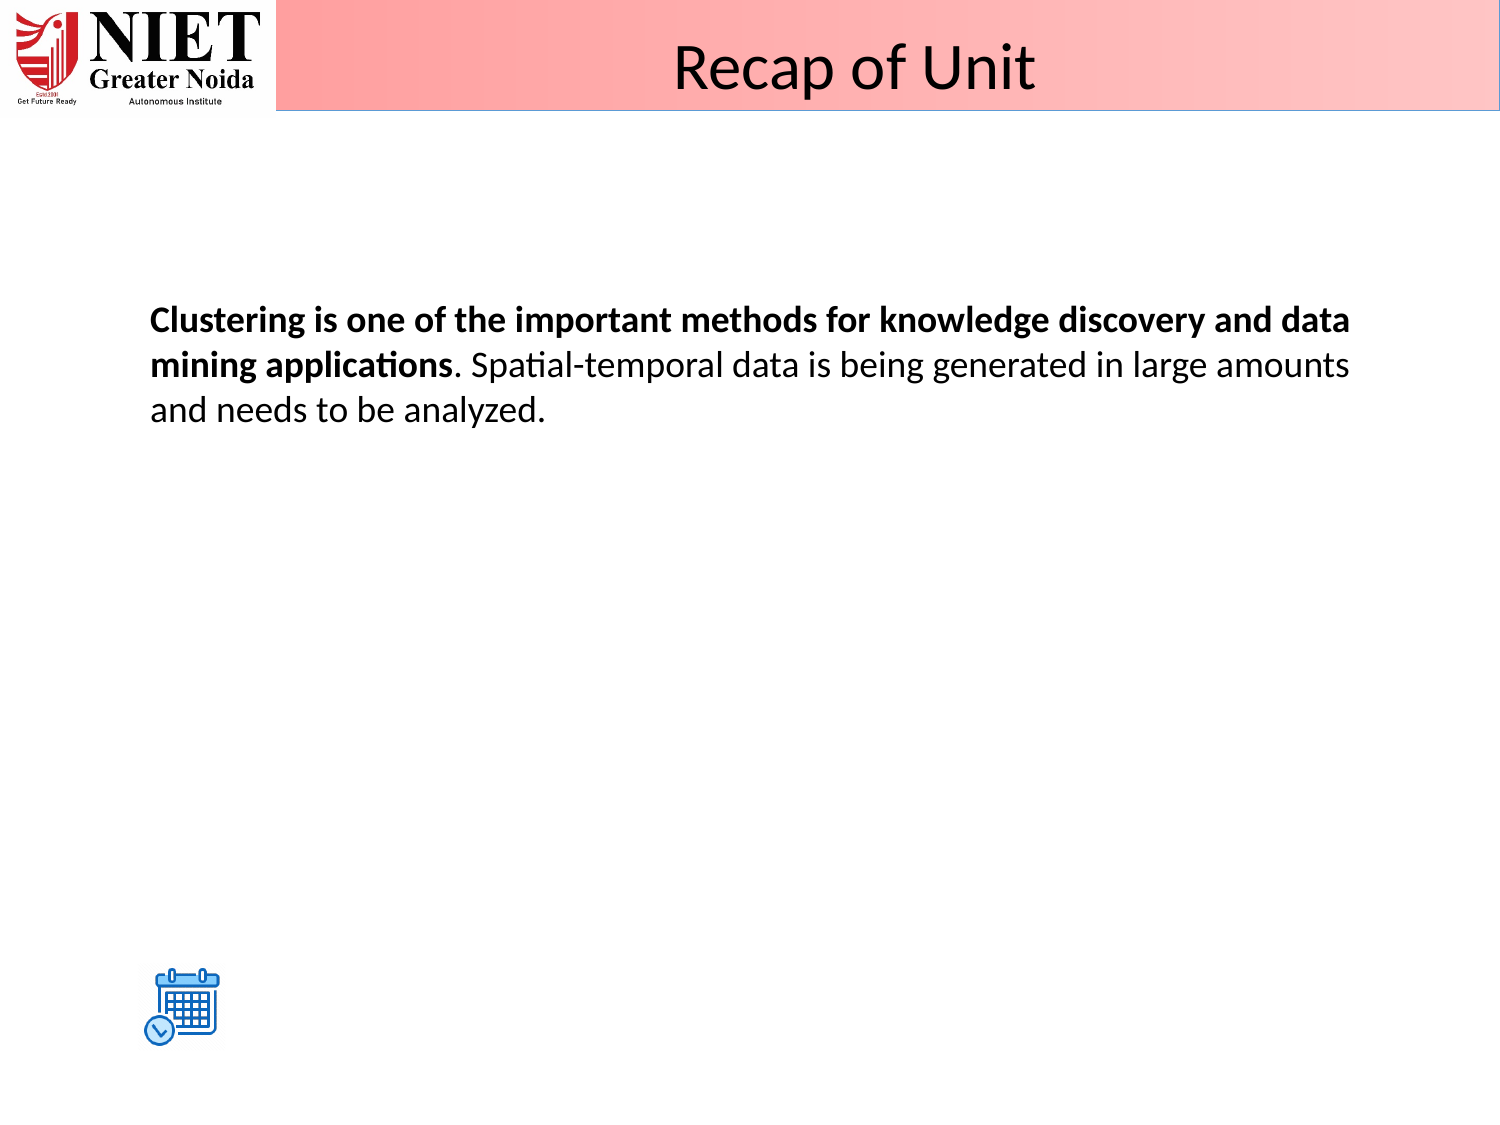

01/07/24
Unit 3
98
Recap of Unit
Clustering is one of the important methods for knowledge discovery and data mining applications. Spatial-temporal data is being generated in large amounts and needs to be analyzed.